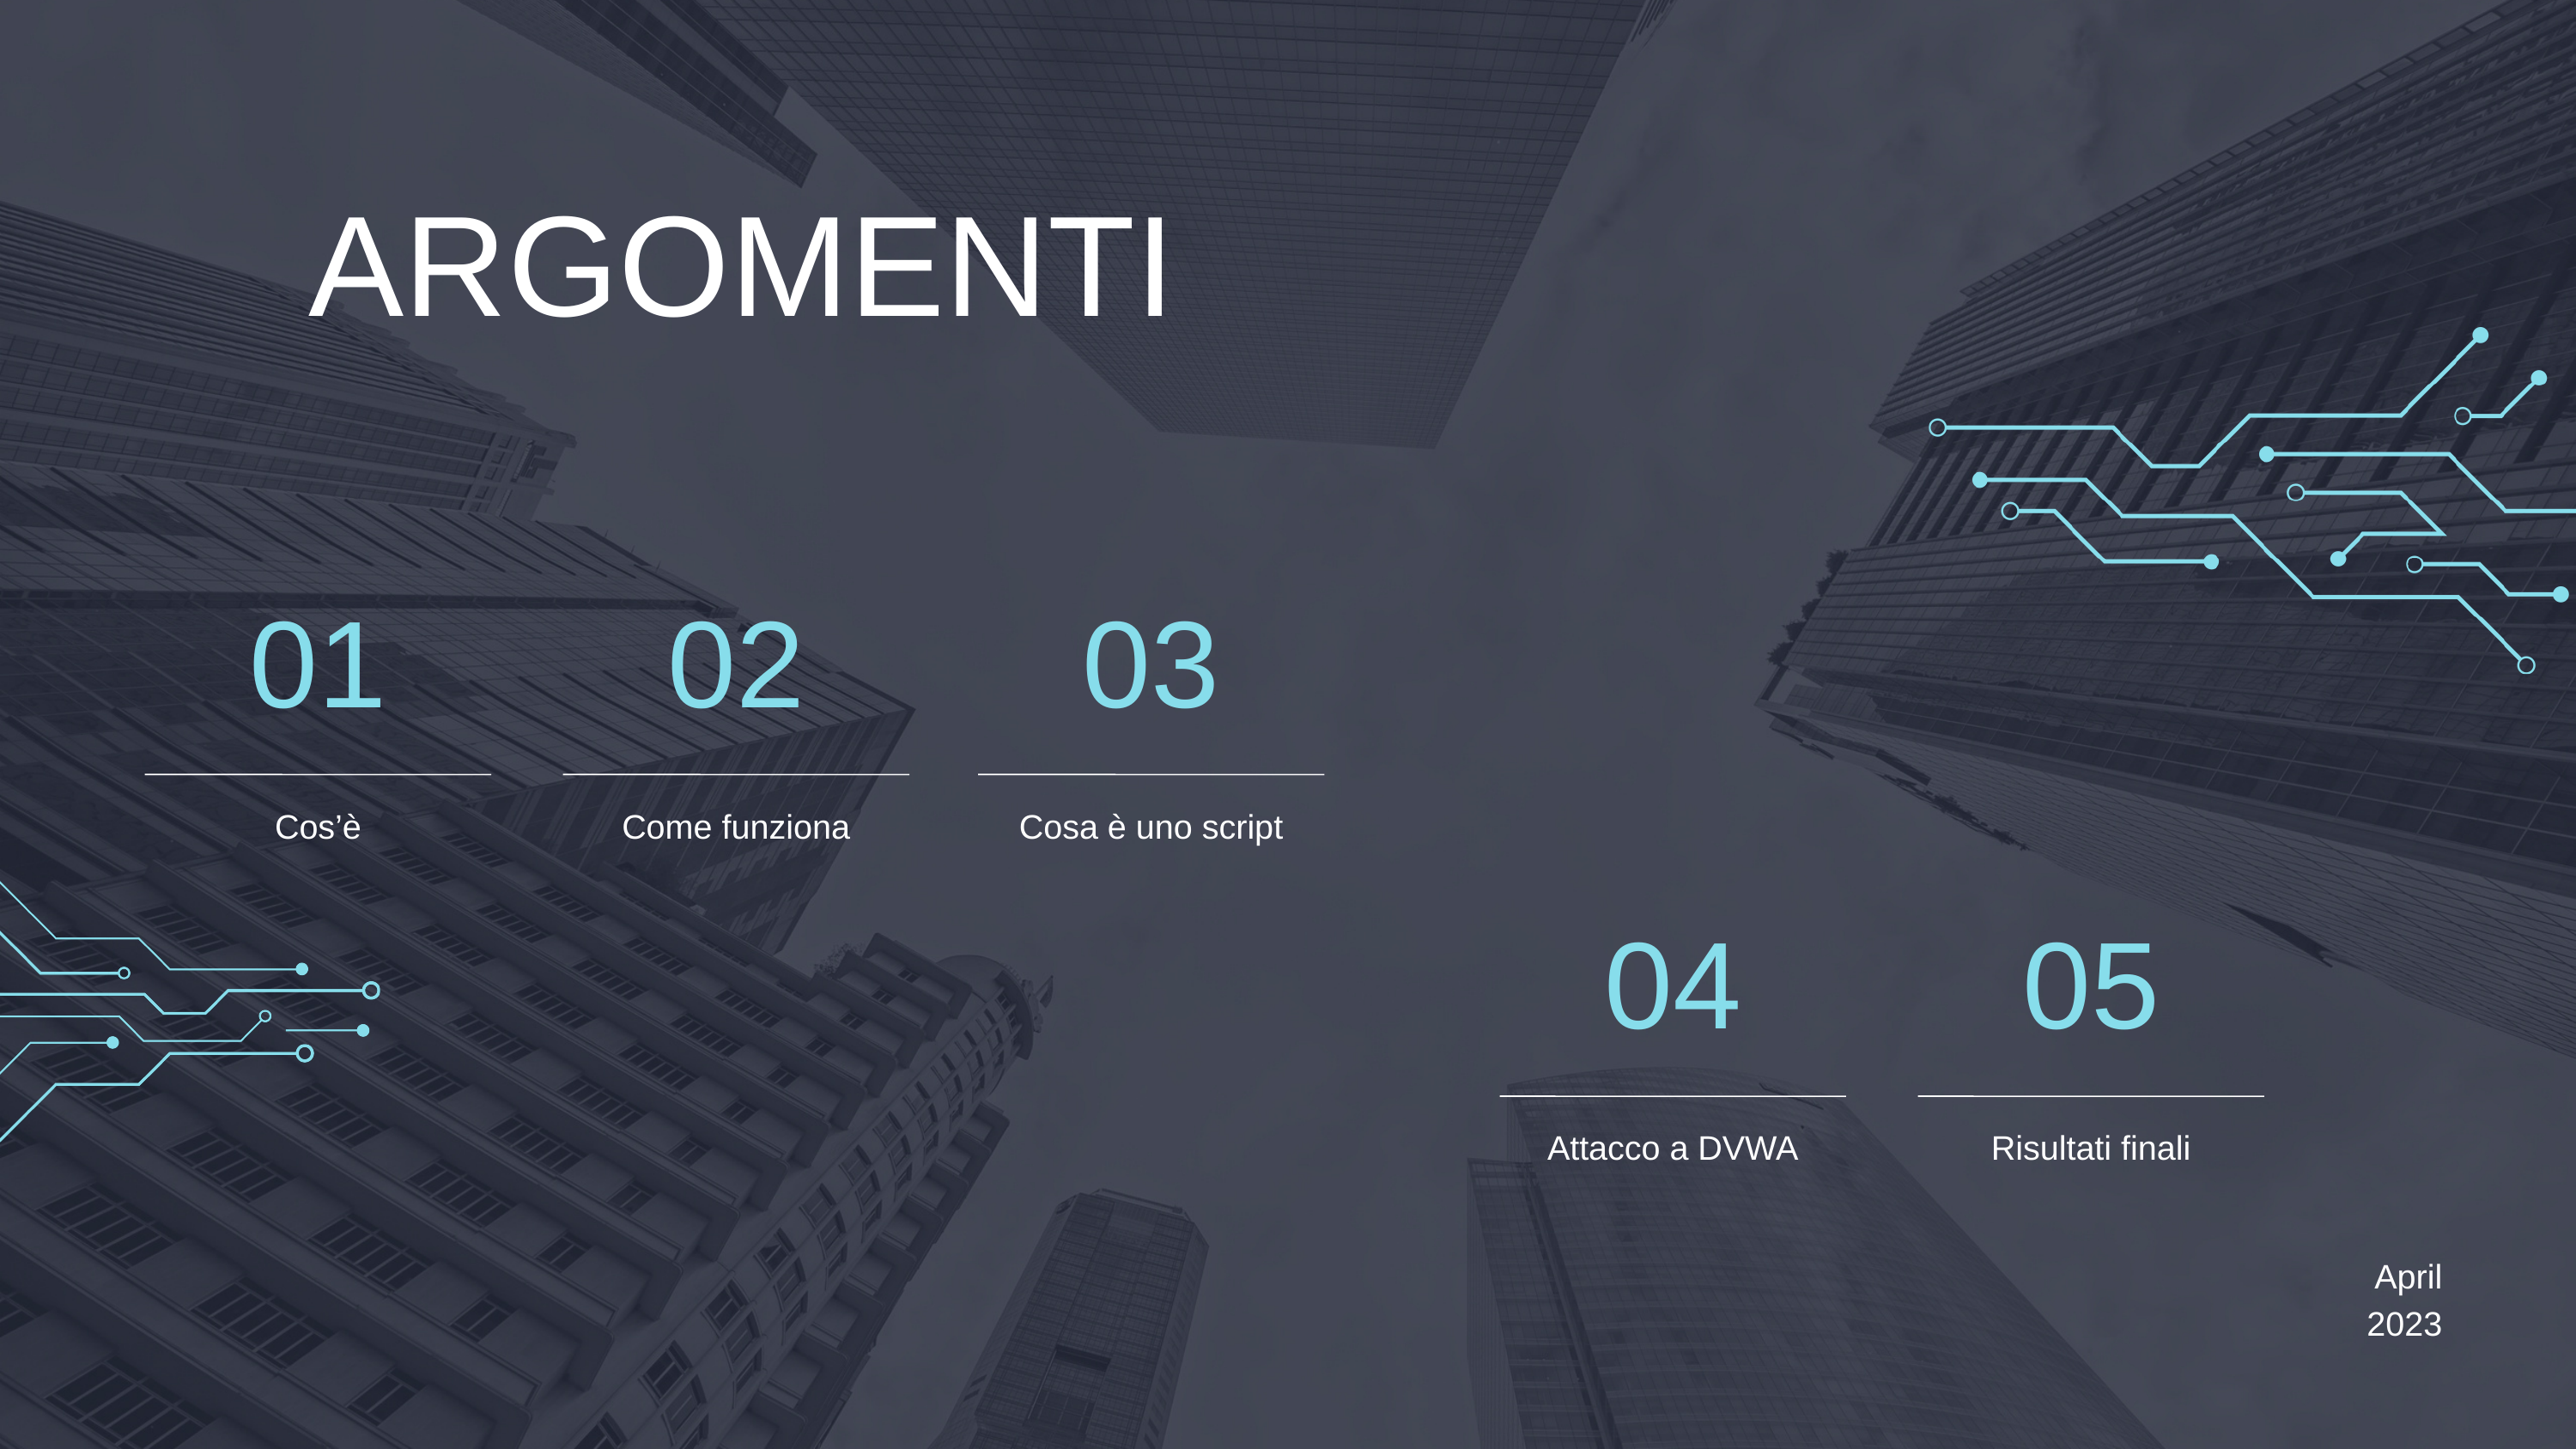

ARGOMENTI

01
02
03

Cos’è
Come funziona
Cosa è uno script

04
05

Attacco a DVWA
Risultati finali
April
2023